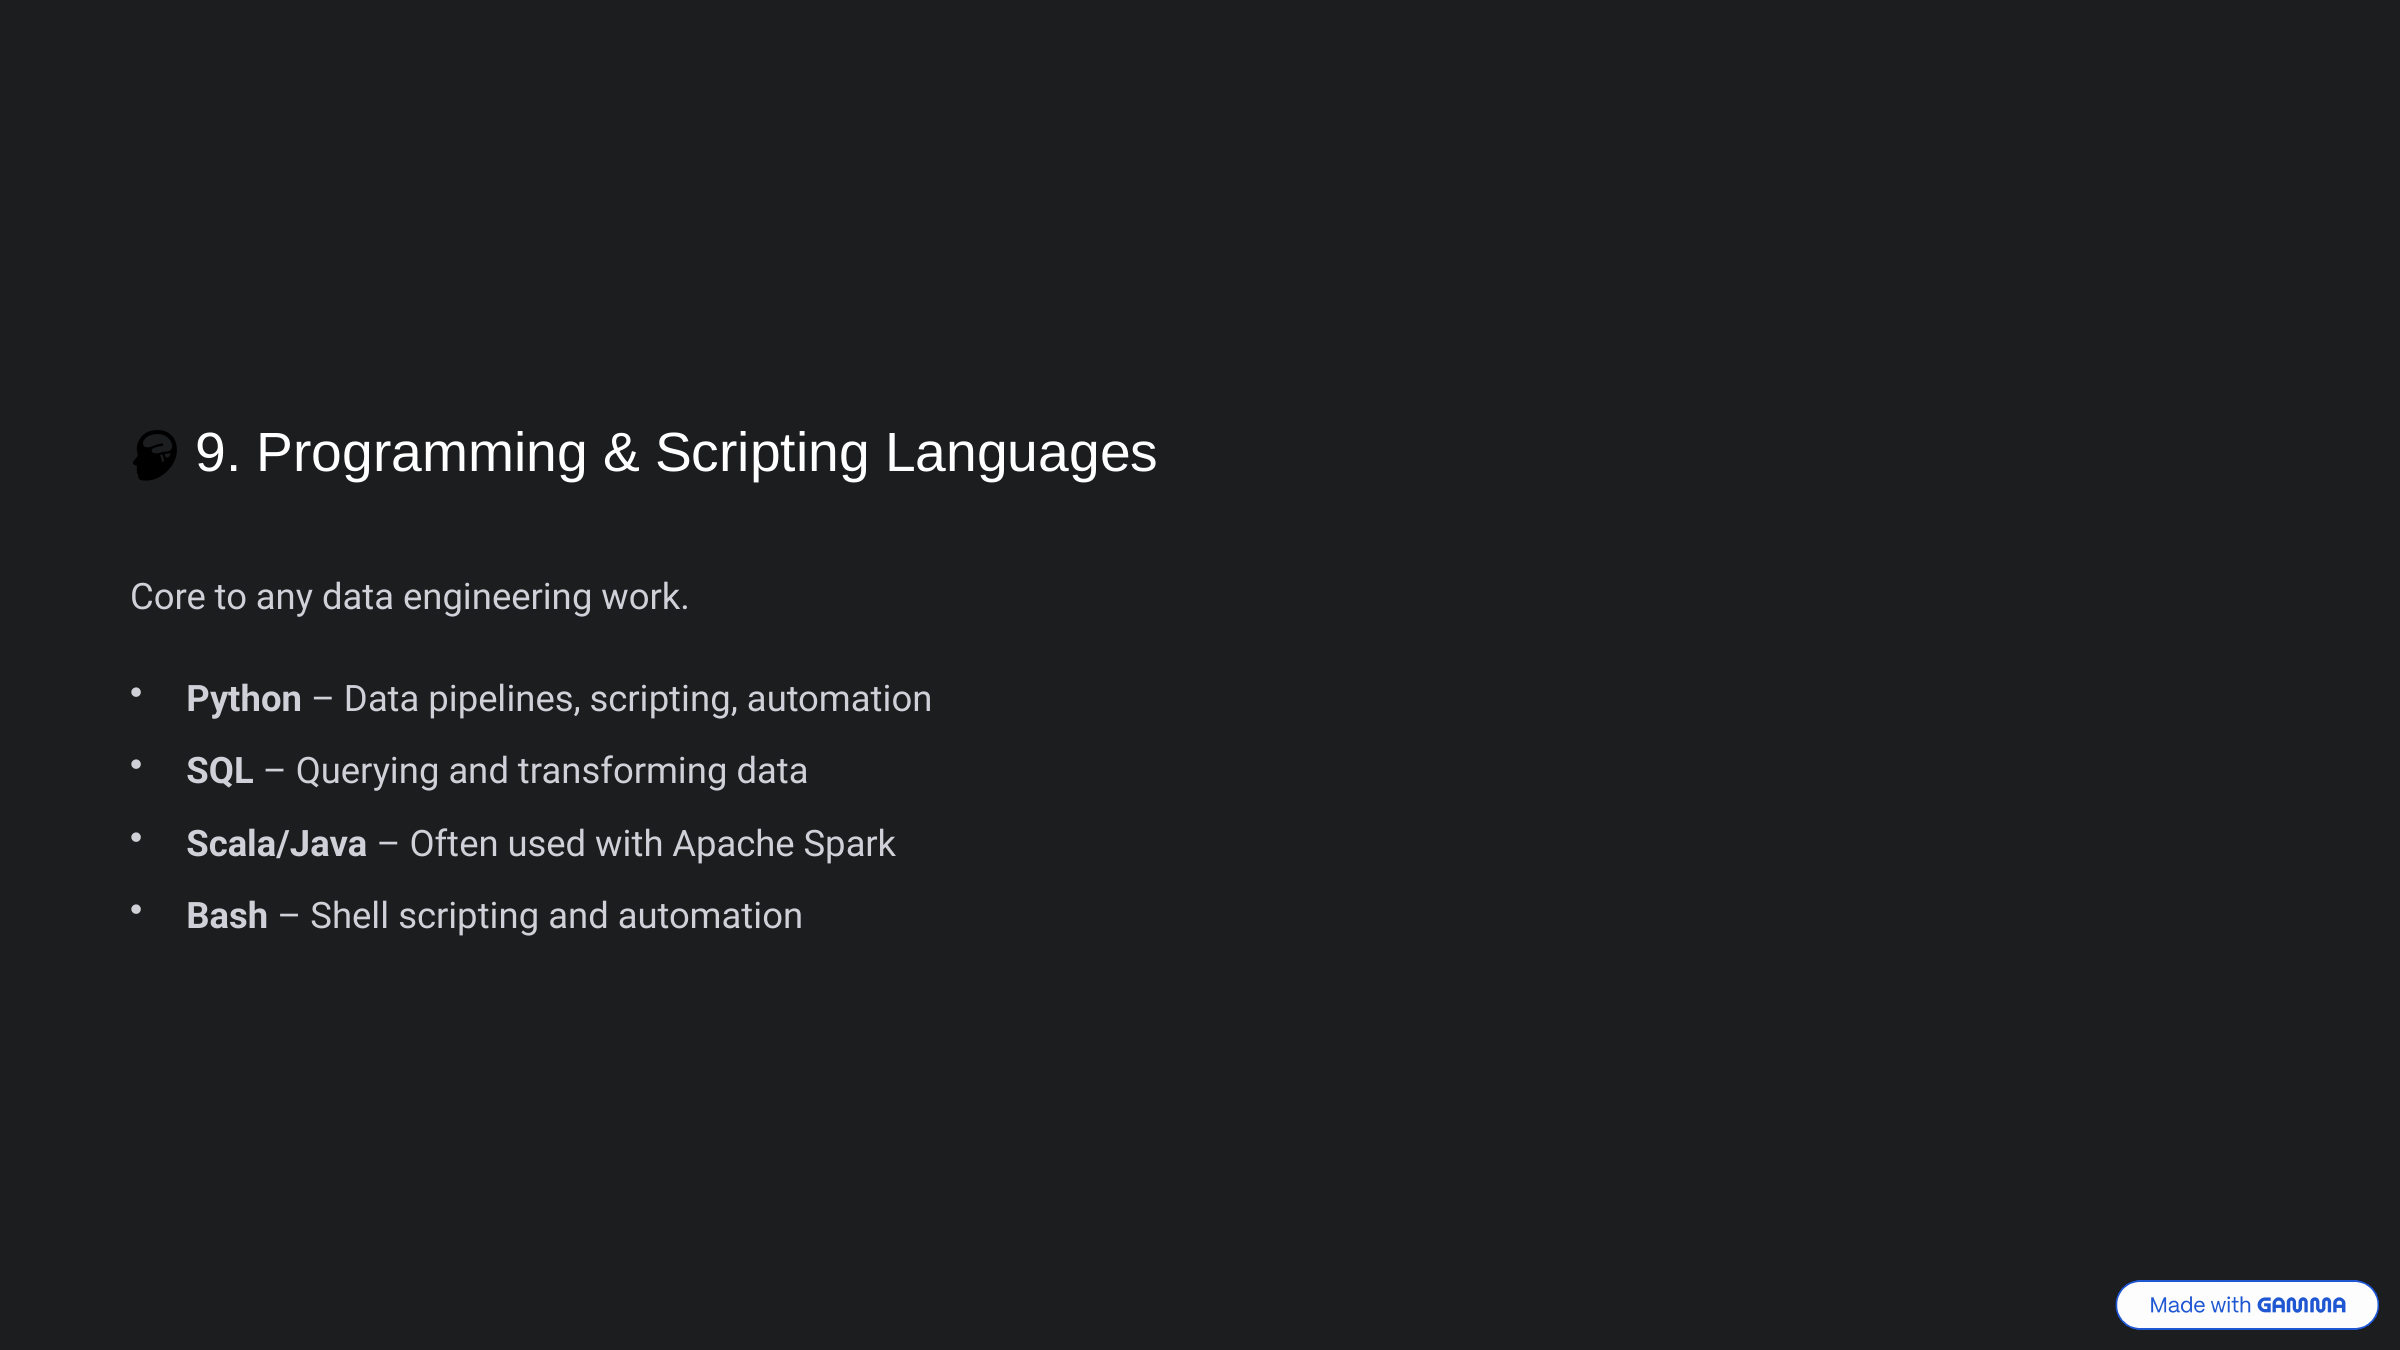

🧠 9. Programming & Scripting Languages
Core to any data engineering work.
Python – Data pipelines, scripting, automation
SQL – Querying and transforming data
Scala/Java – Often used with Apache Spark
Bash – Shell scripting and automation